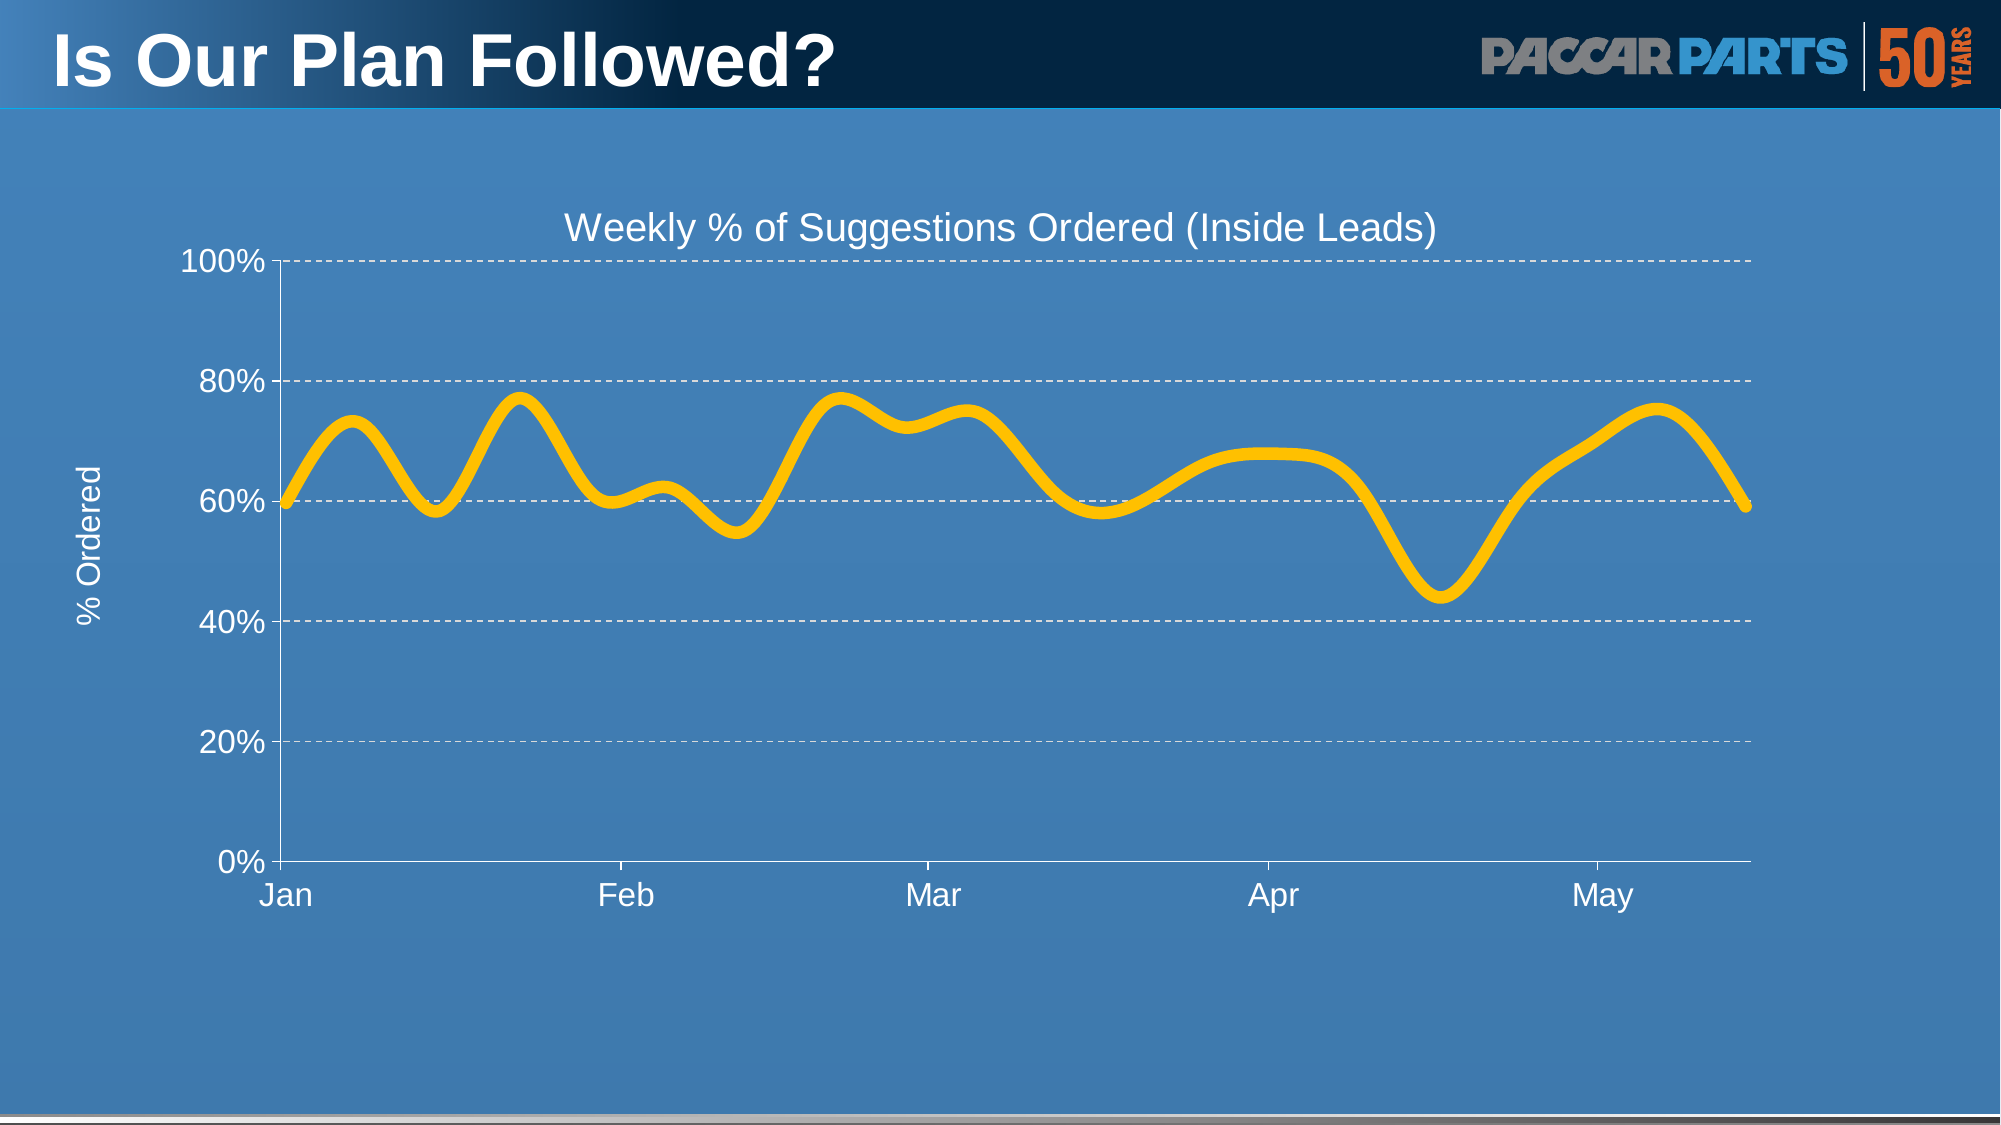

# Is Our Plan Followed?

### Chart: Weekly % of Suggestions Ordered (Inside Leads)

| Category | SUGGESTIONS_ORDERED |
|---|---|
| 44214 | 0.597065 |
| 44221 | 0.72777 |
| 44228 | 0.583821 |
| 44235 | 0.770835 |
| 44242 | 0.609856 |
| 44249 | 0.622207 |
| 44256 | 0.552968 |
| 44263 | 0.759429 |
| 44270 | 0.723421 |
| 44277 | 0.747749 |
| 44284 | 0.614278 |
| 44291 | 0.591265 |
| 44298 | 0.663674 |
| 44305 | 0.678571 |
| 44312 | 0.618248 |
| 44319 | 0.439705 |
| 44326 | 0.594148 |
| 44333 | 0.696677 |
| 44340 | 0.749956 |
| 44347 | 0.591319 |